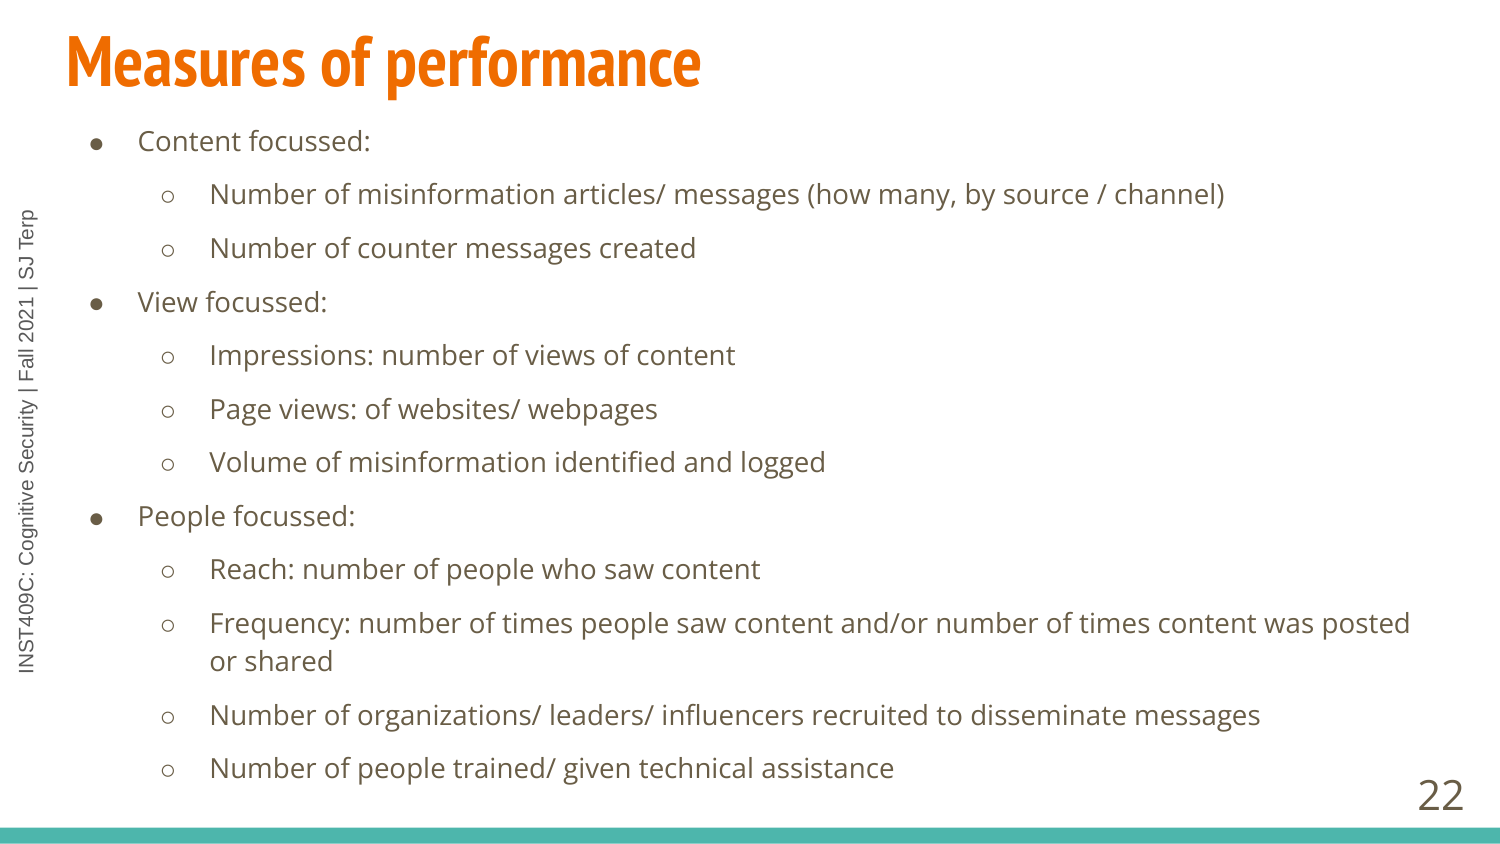

# Measures of performance
Content focussed:
Number of misinformation articles/ messages (how many, by source / channel)
Number of counter messages created
View focussed:
Impressions: number of views of content
Page views: of websites/ webpages
Volume of misinformation identified and logged
People focussed:
Reach: number of people who saw content
Frequency: number of times people saw content and/or number of times content was posted or shared
Number of organizations/ leaders/ influencers recruited to disseminate messages
Number of people trained/ given technical assistance
22